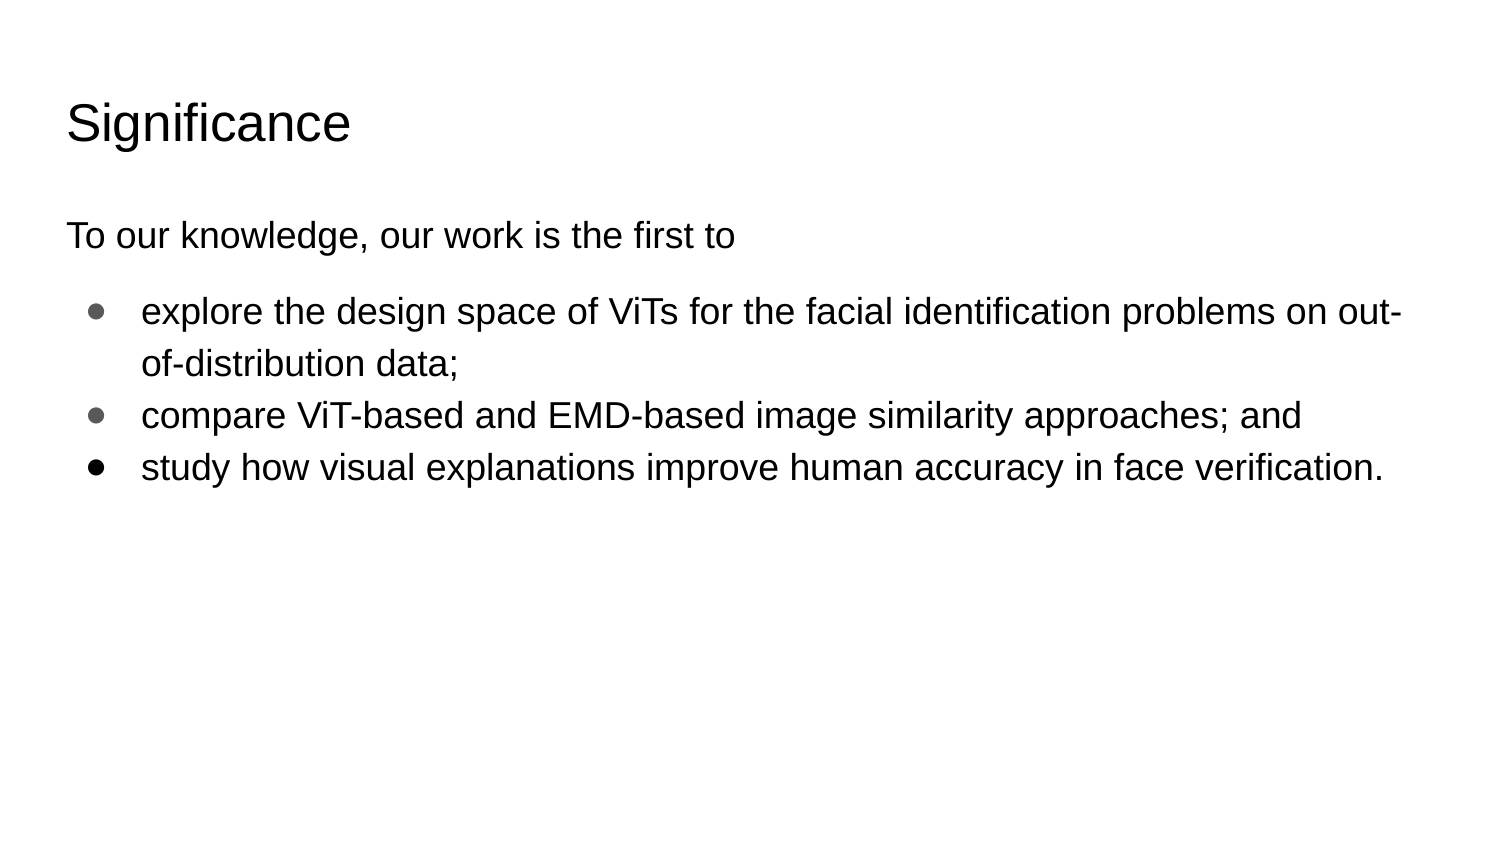

# Significance
To our knowledge, our work is the first to
explore the design space of ViTs for the facial identification problems on out-of-distribution data;
compare ViT-based and EMD-based image similarity approaches; and
study how visual explanations improve human accuracy in face verification.